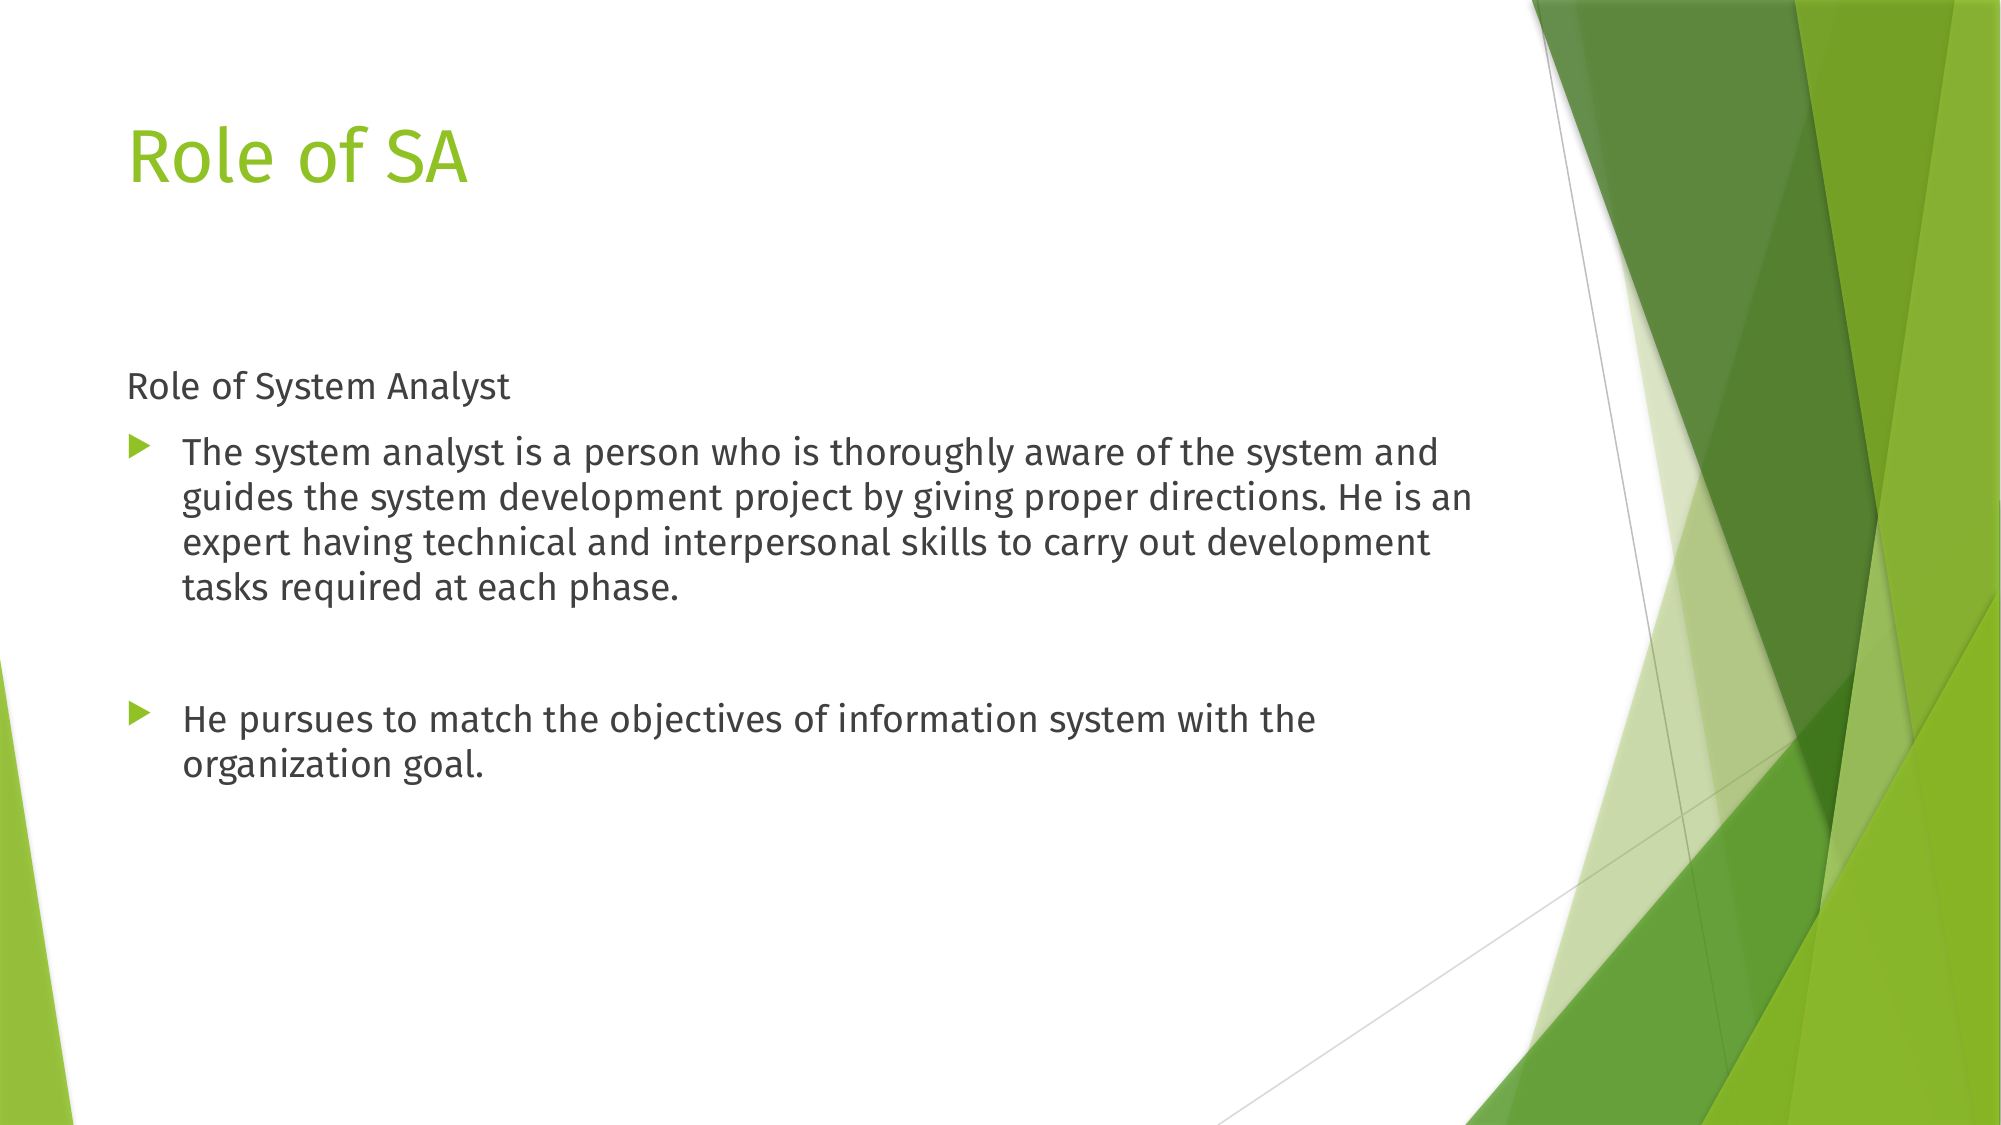

# Role of SA
Role of System Analyst
The system analyst is a person who is thoroughly aware of the system and guides the system development project by giving proper directions. He is an expert having technical and interpersonal skills to carry out development tasks required at each phase.

He pursues to match the objectives of information system with the organization goal.